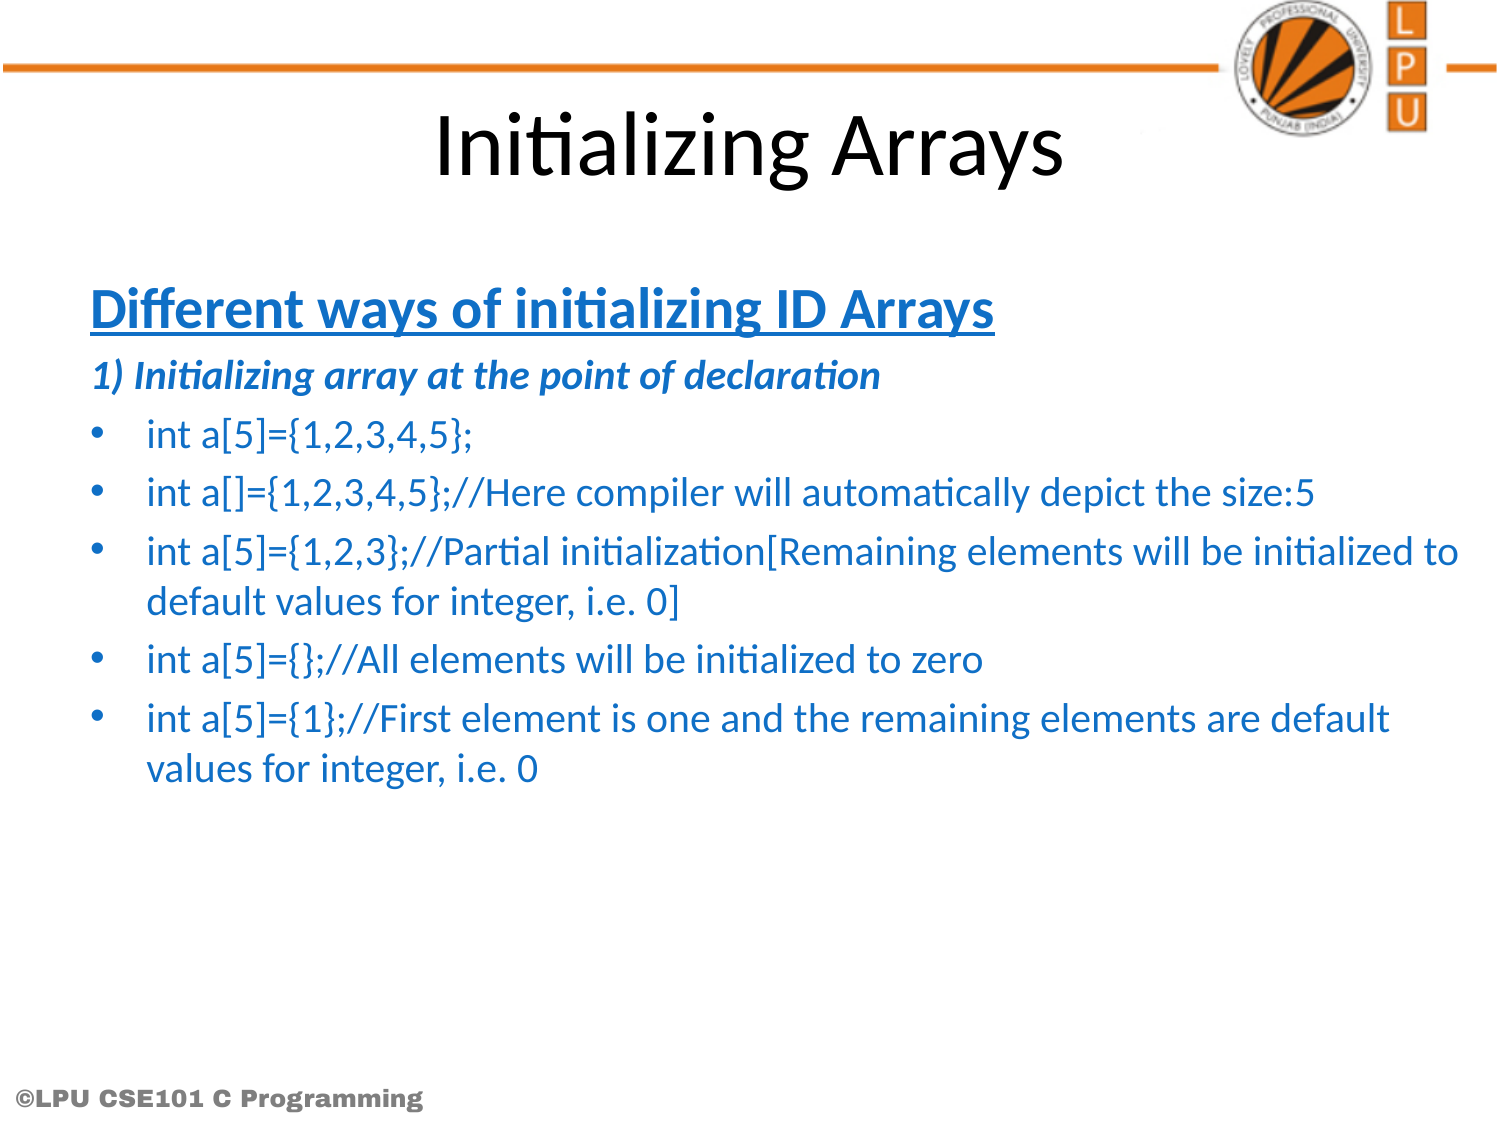

# Initializing Arrays
Different ways of initializing ID Arrays
1) Initializing array at the point of declaration
int a[5]={1,2,3,4,5};
int a[]={1,2,3,4,5};//Here compiler will automatically depict the size:5
int a[5]={1,2,3};//Partial initialization[Remaining elements will be initialized to default values for integer, i.e. 0]
int a[5]={};//All elements will be initialized to zero
int a[5]={1};//First element is one and the remaining elements are default values for integer, i.e. 0